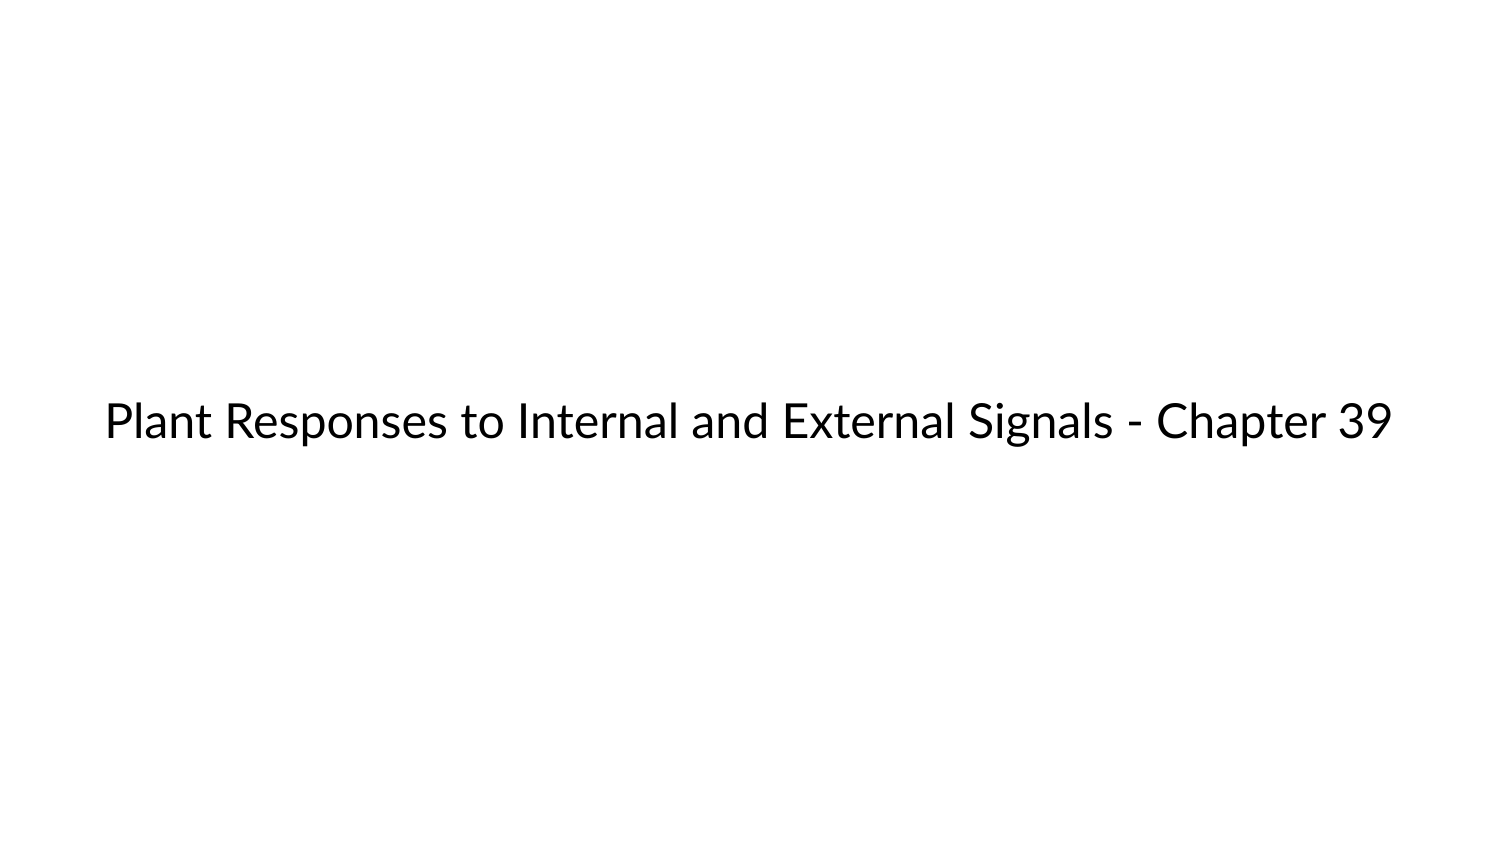

# Plant Responses to Internal and External Signals - Chapter 39